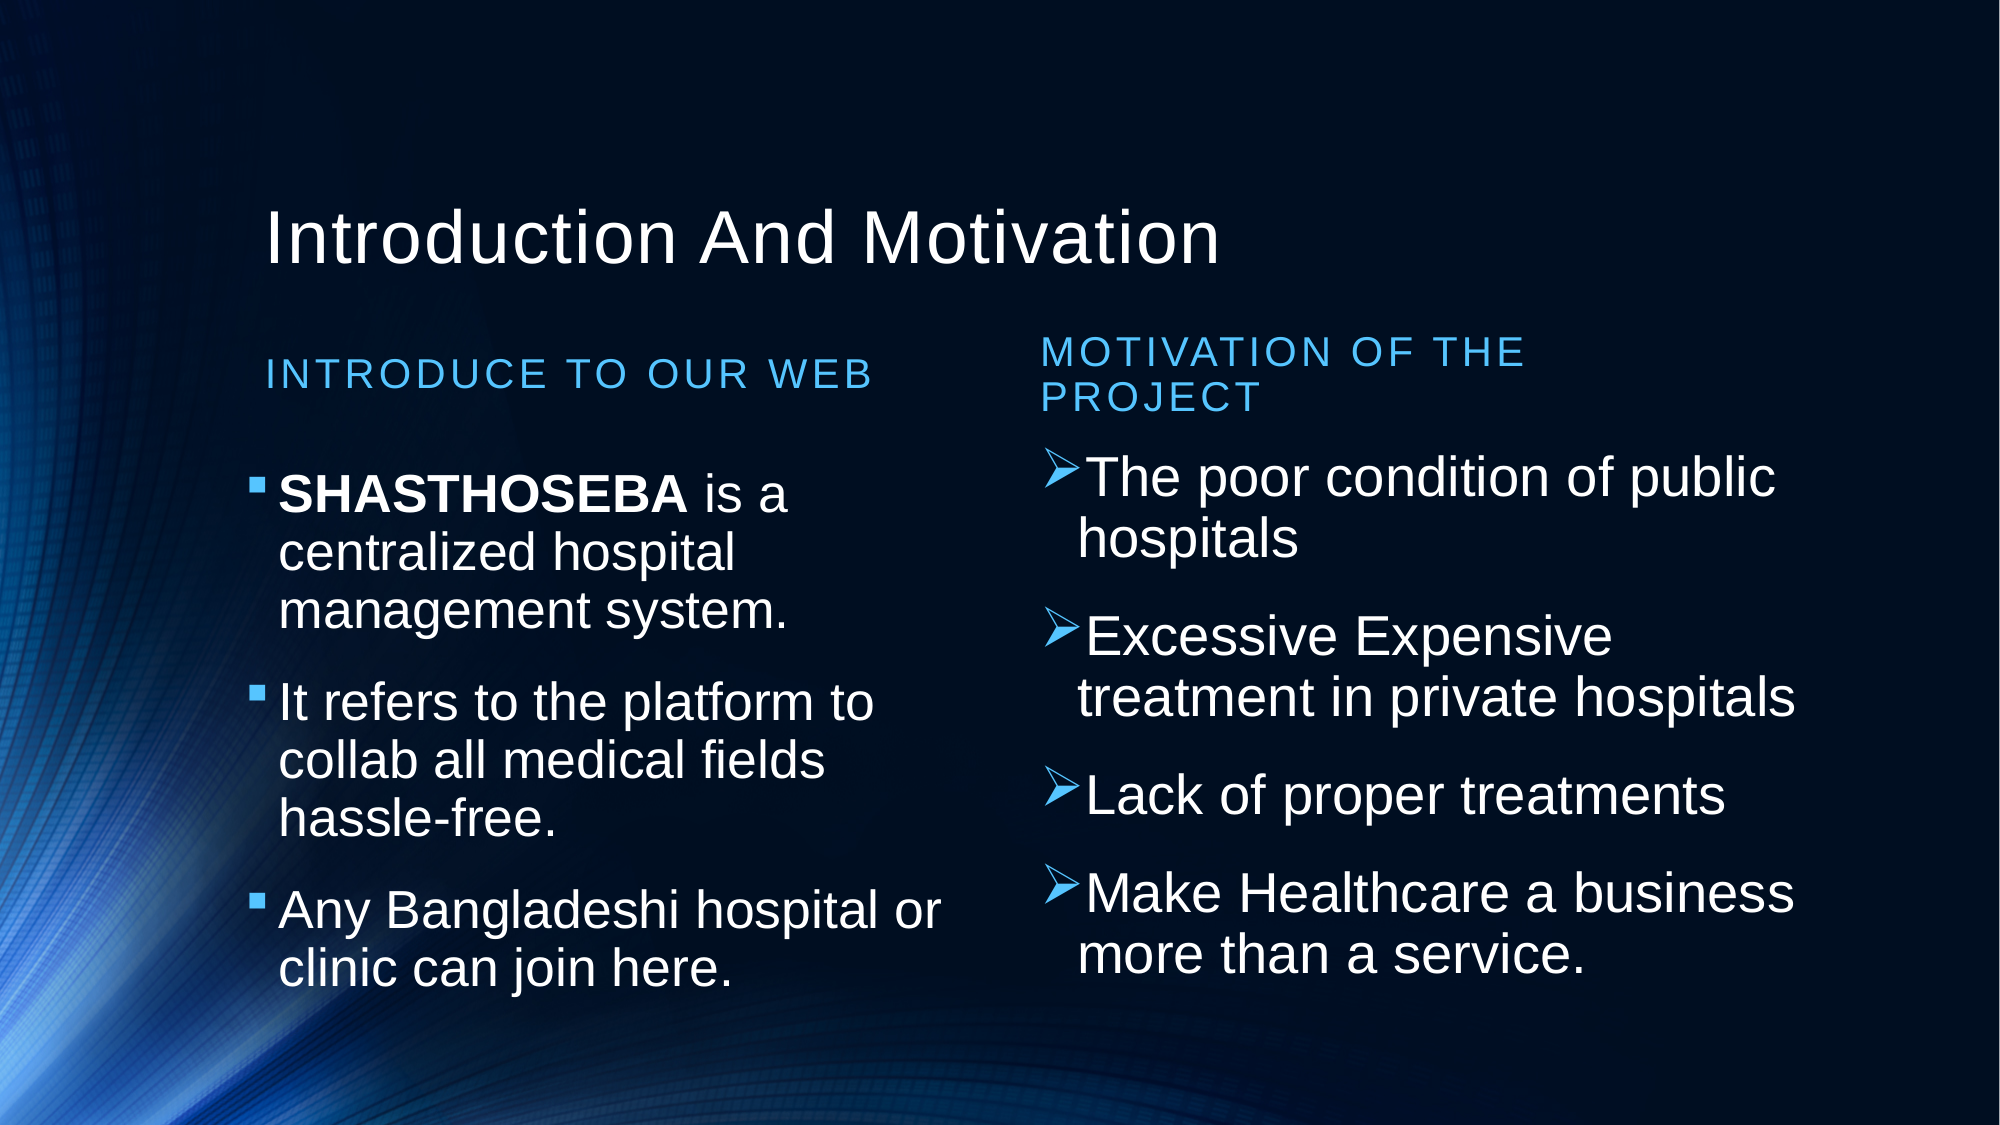

# Introduction And Motivation
Introduce to our web
Motivation of the project
The poor condition of public hospitals
Excessive Expensive treatment in private hospitals
Lack of proper treatments
Make Healthcare a business more than a service.
SHASTHOSEBA is a centralized hospital management system.
It refers to the platform to collab all medical fields hassle-free.
Any Bangladeshi hospital or clinic can join here.